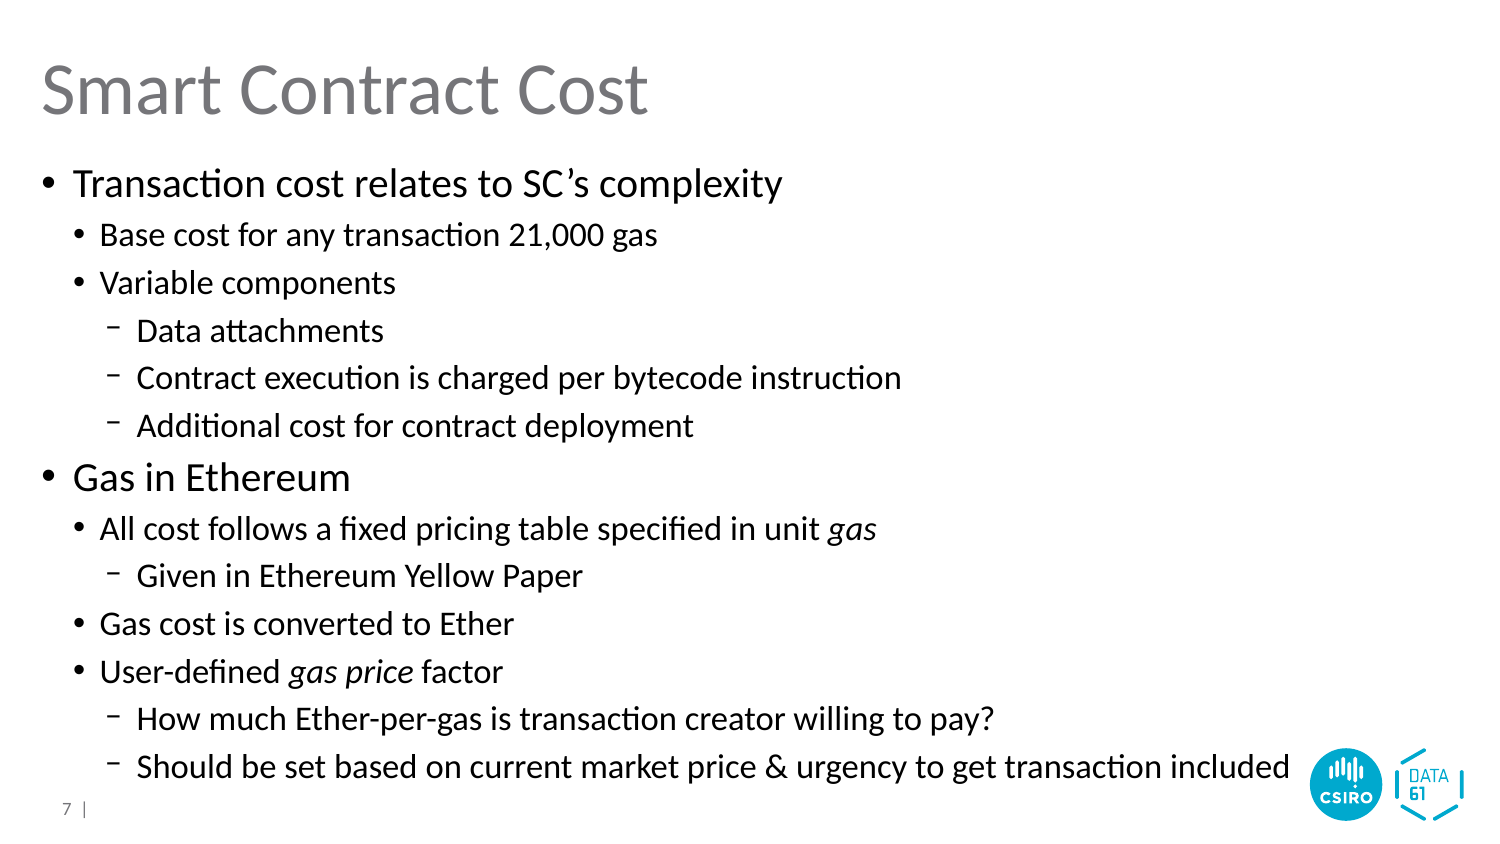

# Smart Contract Cost
Transaction cost relates to SC’s complexity
Base cost for any transaction 21,000 gas
Variable components
Data attachments
Contract execution is charged per bytecode instruction
Additional cost for contract deployment
Gas in Ethereum
All cost follows a fixed pricing table specified in unit gas
Given in Ethereum Yellow Paper
Gas cost is converted to Ether
User-defined gas price factor
How much Ether-per-gas is transaction creator willing to pay?
Should be set based on current market price & urgency to get transaction included

7  |